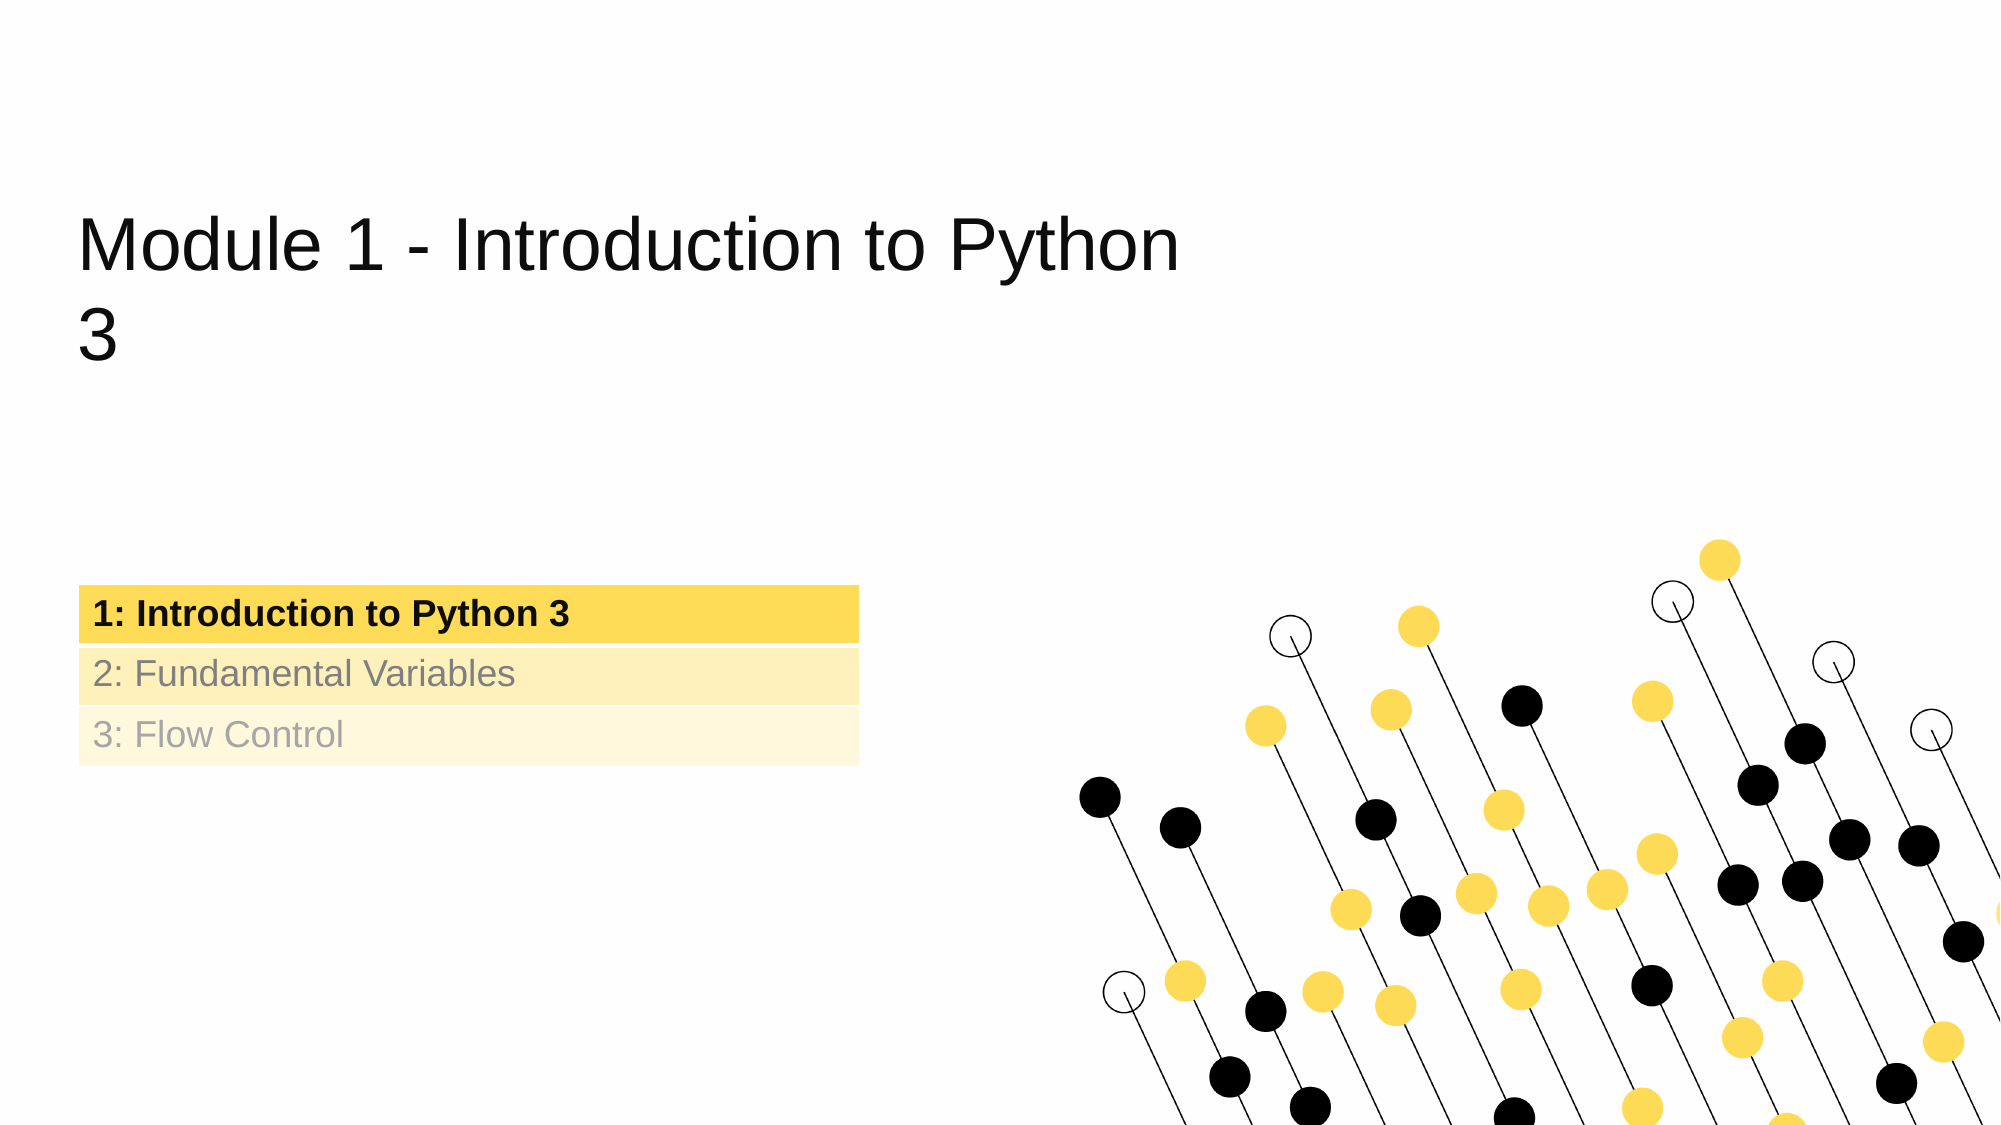

# Module 1 - Introduction to Python 3

| 1: Introduction to Python 3 |
| --- |
| 2: Fundamental Variables |
| 3: Flow Control |